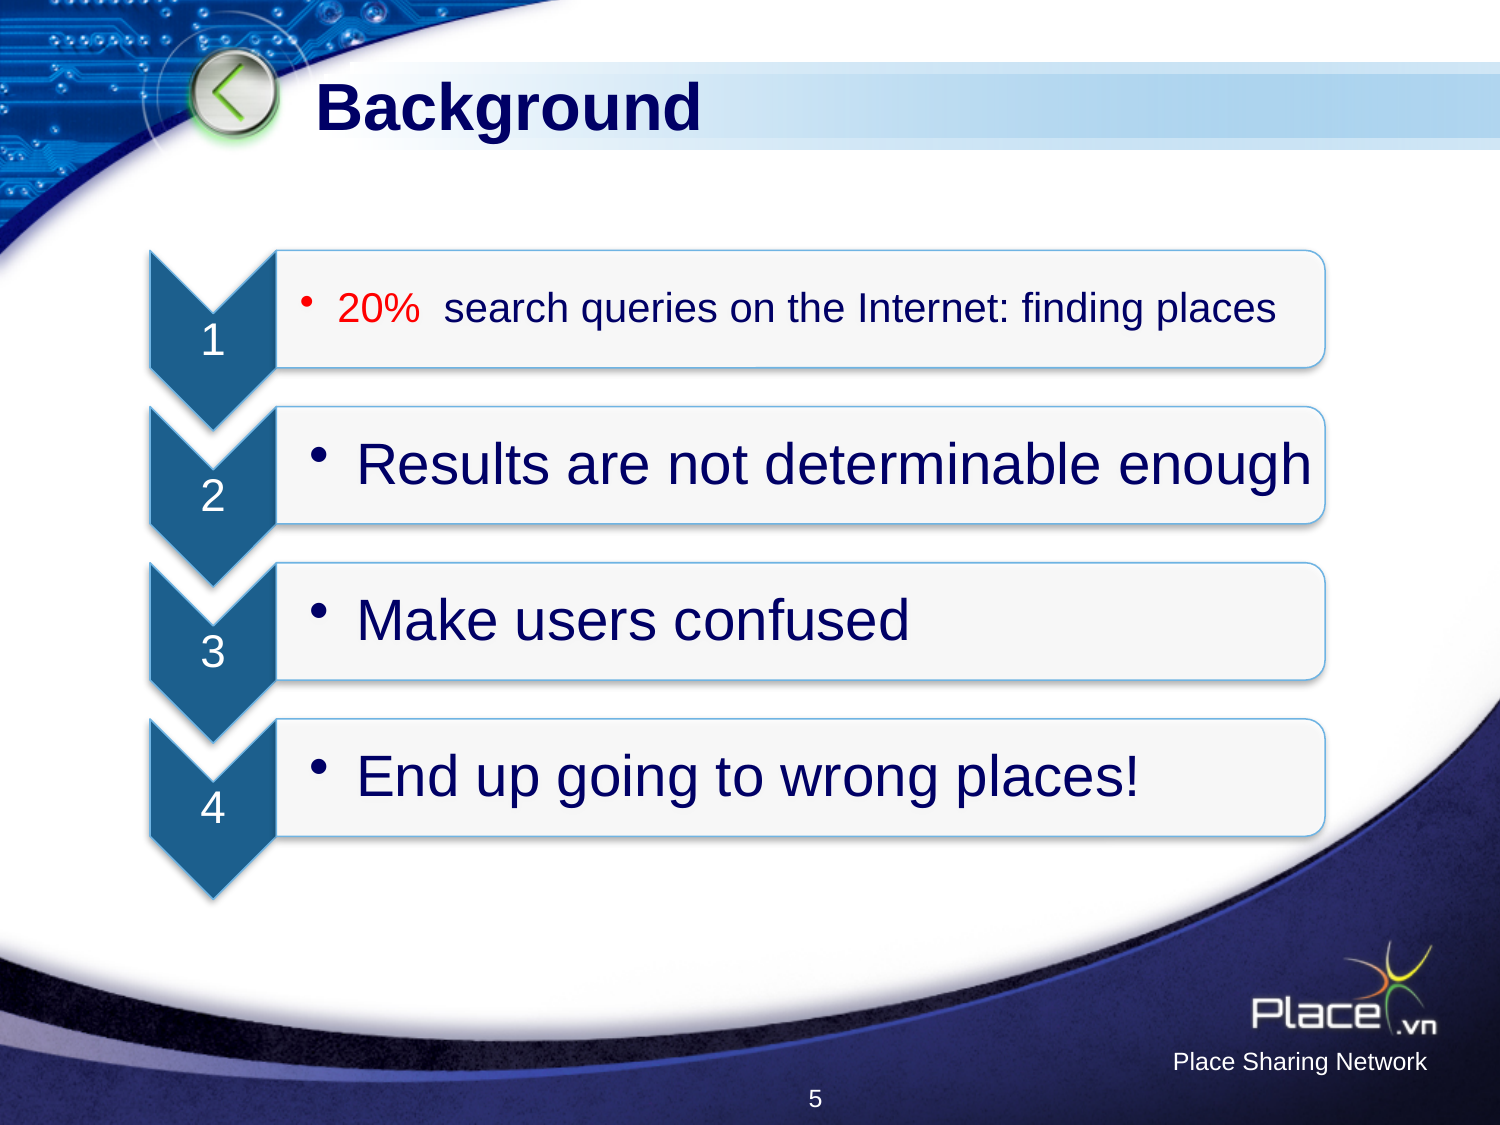

# Background
1
20%  search queries on the Internet: finding places
2
Results are not determinable enough
3
Make users confused
4
End up going to wrong places!
Place Sharing Network
5